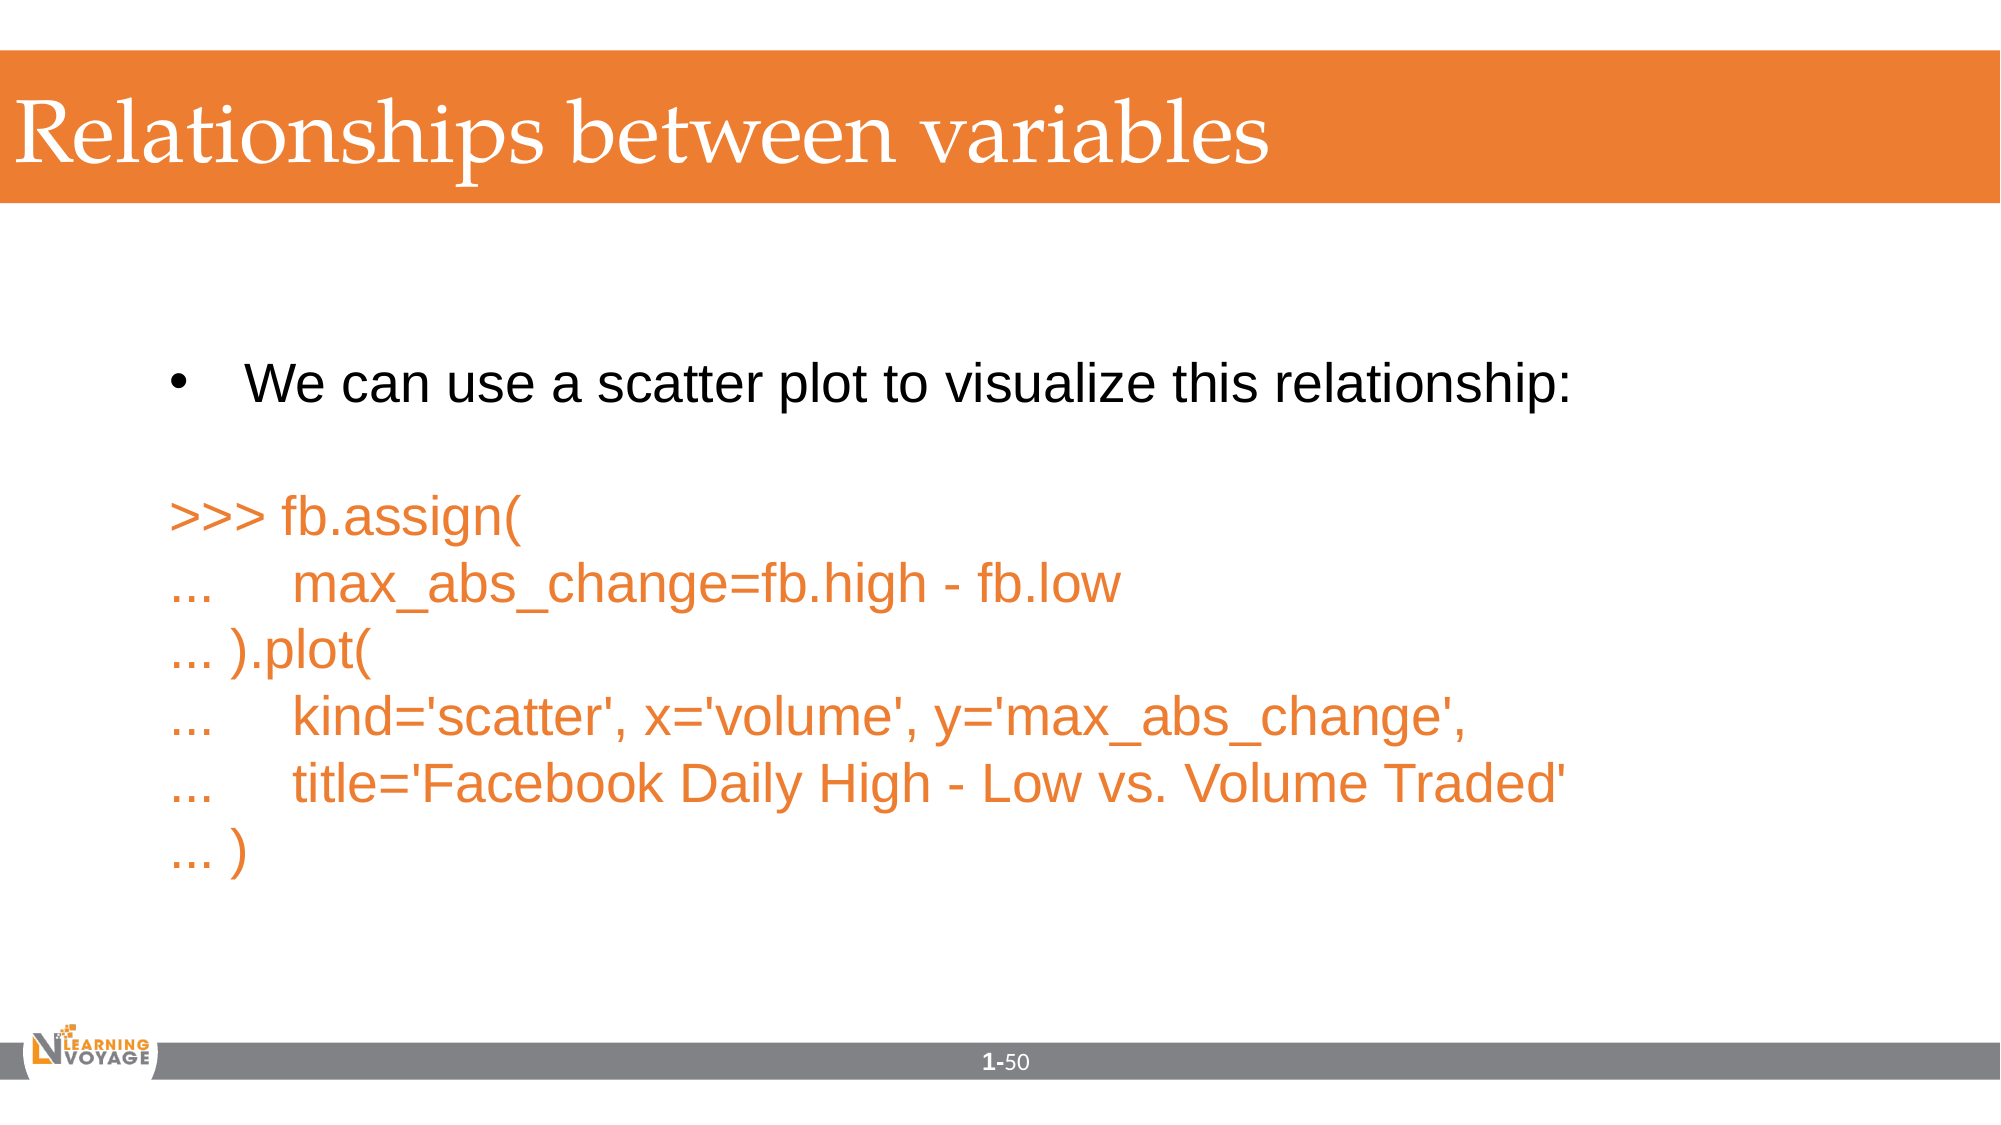

Relationships between variables
We can use a scatter plot to visualize this relationship:

>>> fb.assign(
...     max_abs_change=fb.high - fb.low
... ).plot(
...     kind='scatter', x='volume', y='max_abs_change',
...     title='Facebook Daily High - Low vs. Volume Traded'
... )
1-50